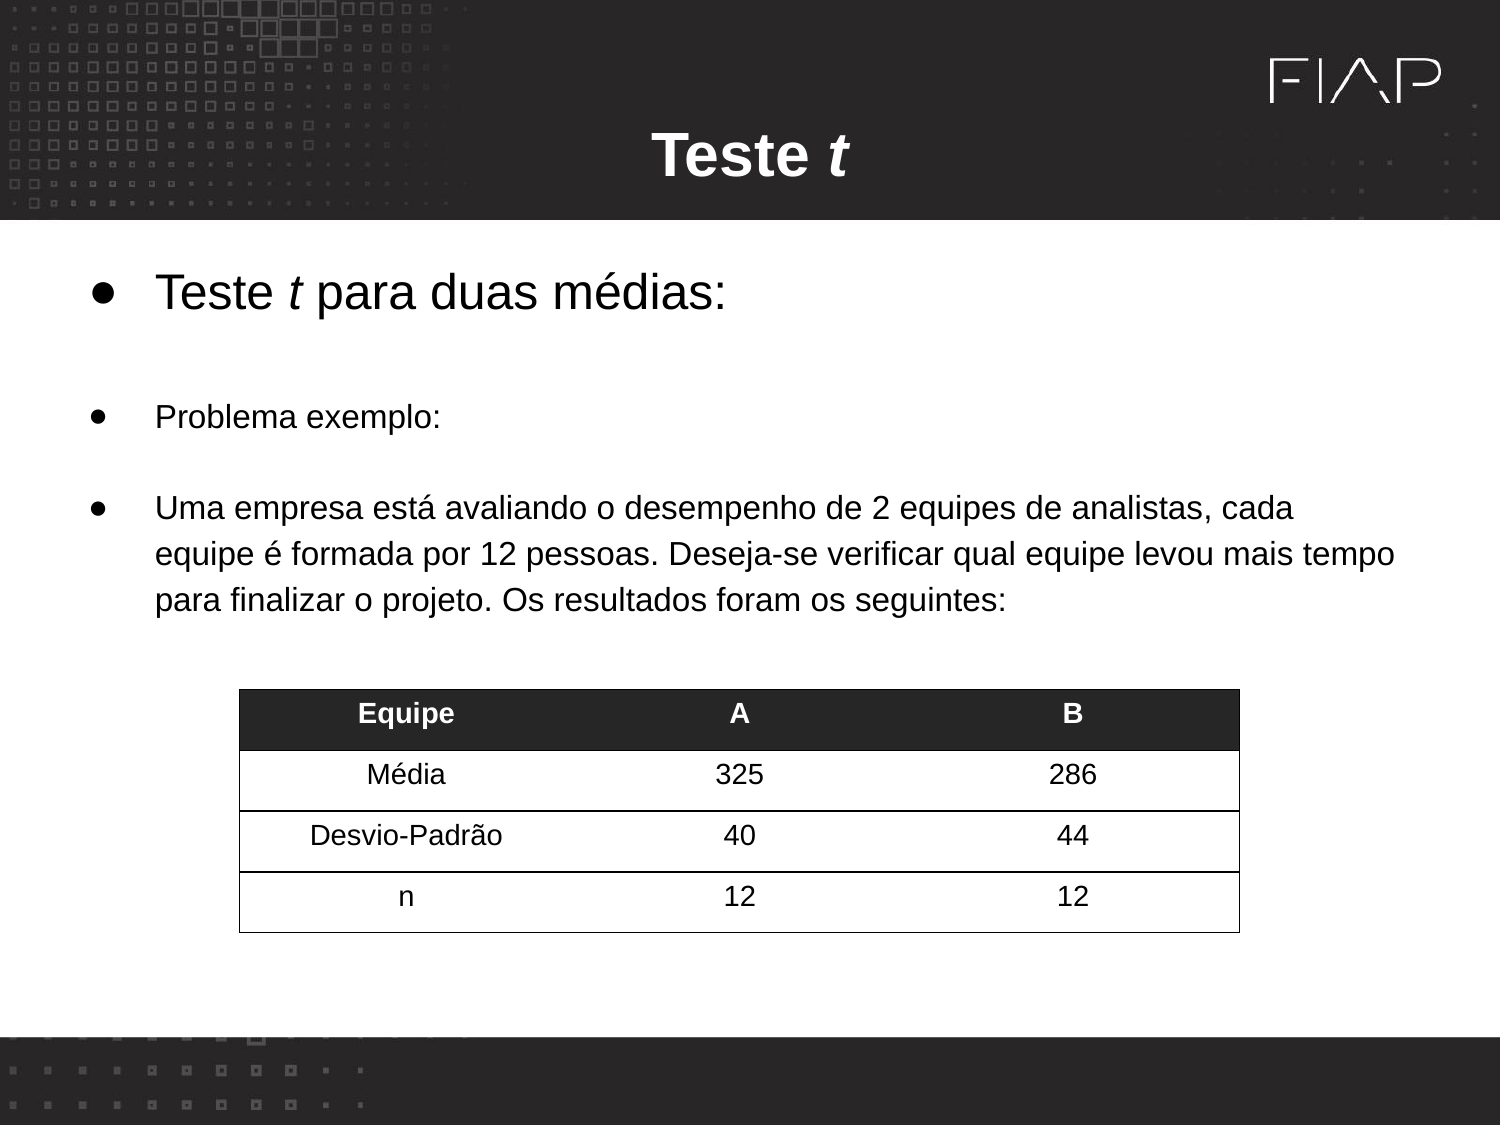

Teste t
Teste t para duas médias:

Problema exemplo:

Uma empresa está avaliando o desempenho de 2 equipes de analistas, cada equipe é formada por 12 pessoas. Deseja-se verificar qual equipe levou mais tempo para finalizar o projeto. Os resultados foram os seguintes:

| Equipe | A | B |
| --- | --- | --- |
| Média | 325 | 286 |
| Desvio-Padrão | 40 | 44 |
| n | 12 | 12 |